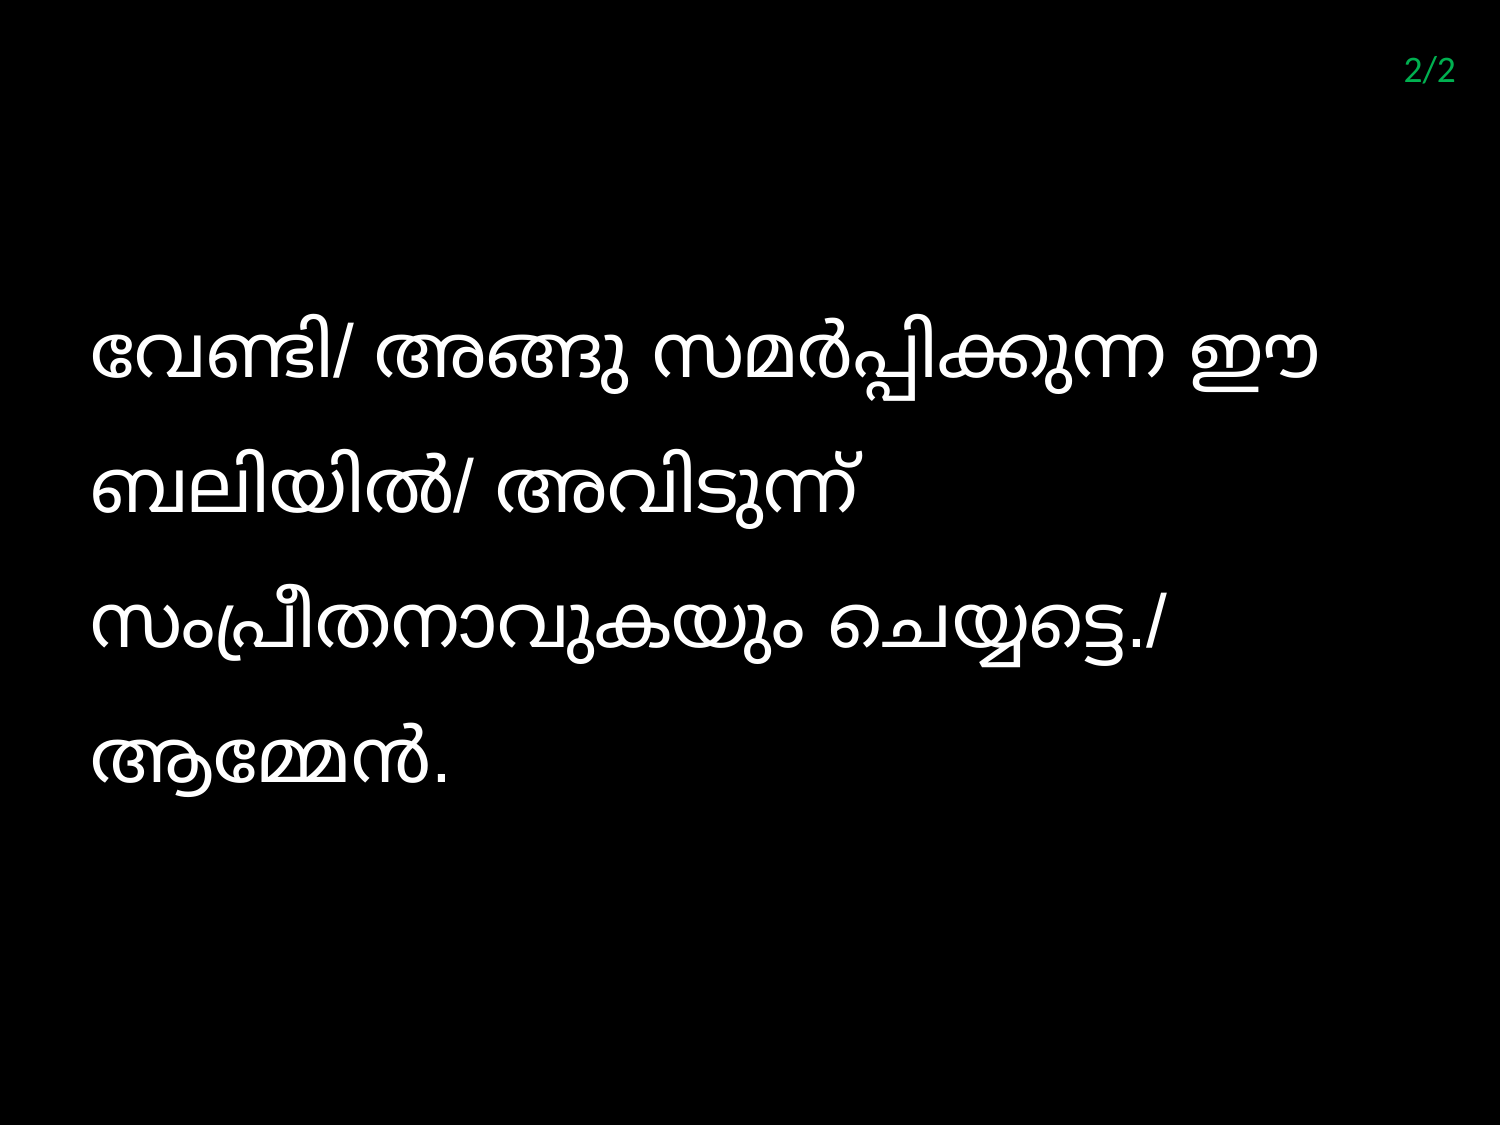

2/2
വേണ്ടി/ അങ്ങു സമര്‍പ്പിക്കുന്ന ഈ ബലിയില്‍/ അവിടുന്ന് സംപ്രീതനാവുകയും ചെയ്യട്ടെ./
ആമ്മേന്‍.